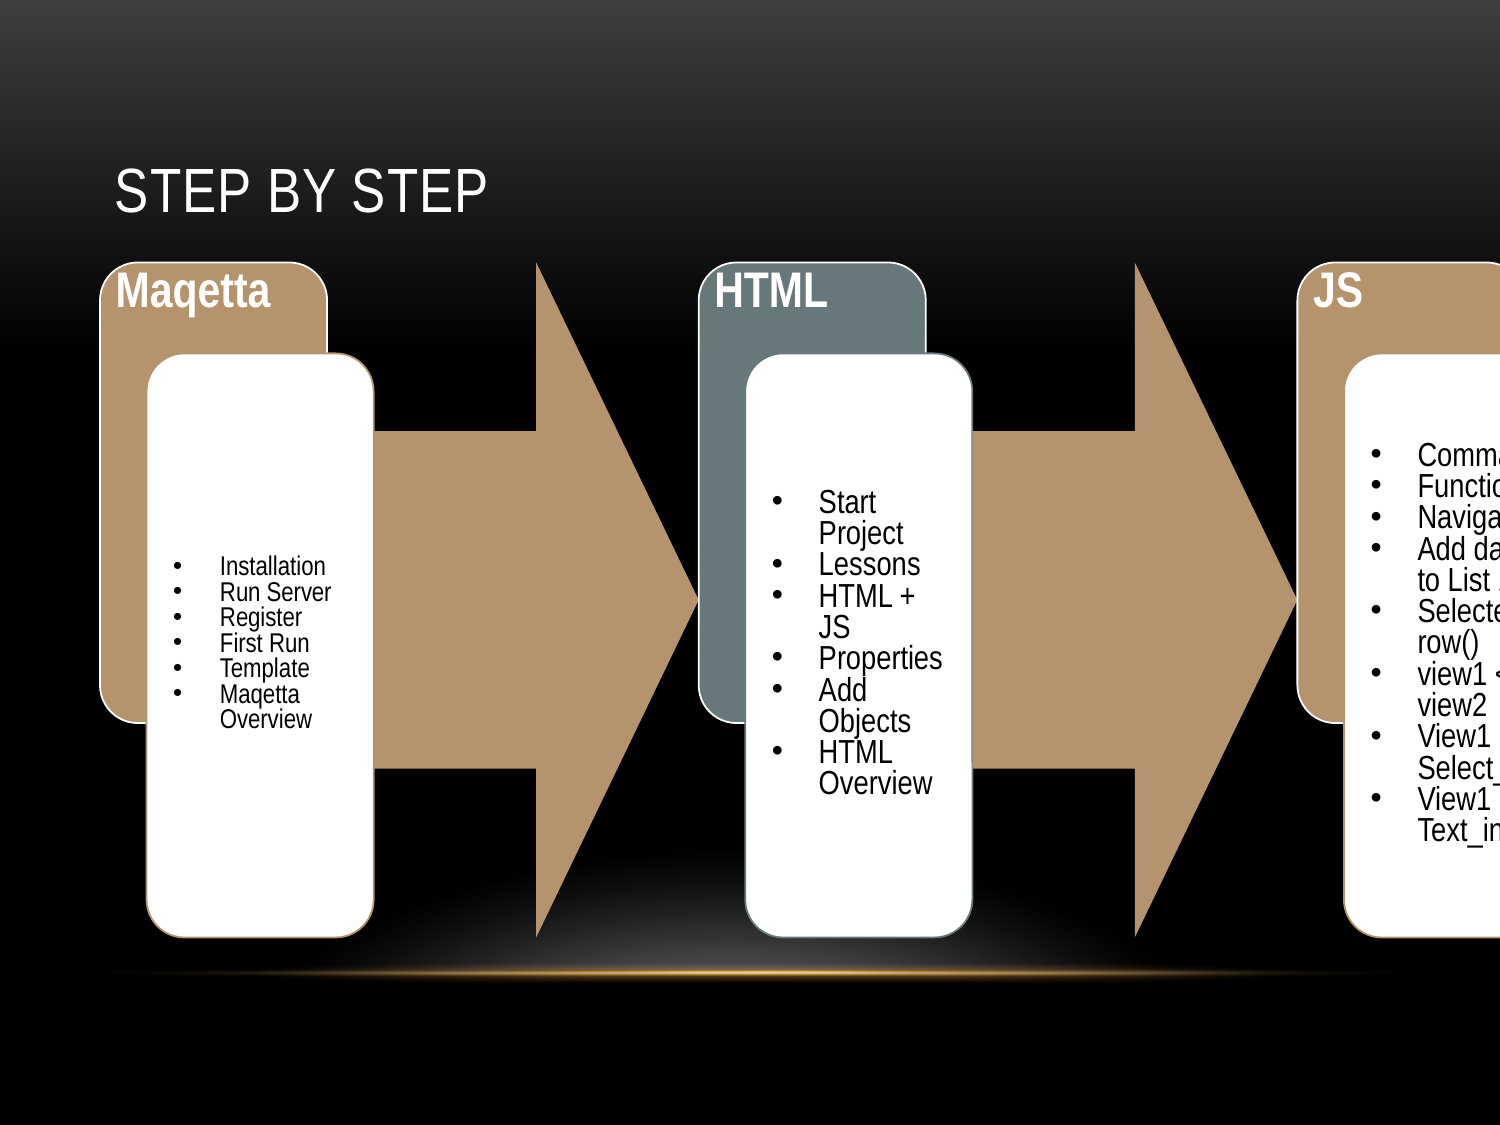

# Step by step
Maqetta
HTML
Installation
Register
Maqetta Overview
Lessons
Properties
Add Objects
JS
Template
Run Server
Function
Template
First Run
Start Project
HTML + JS
HTML Overview